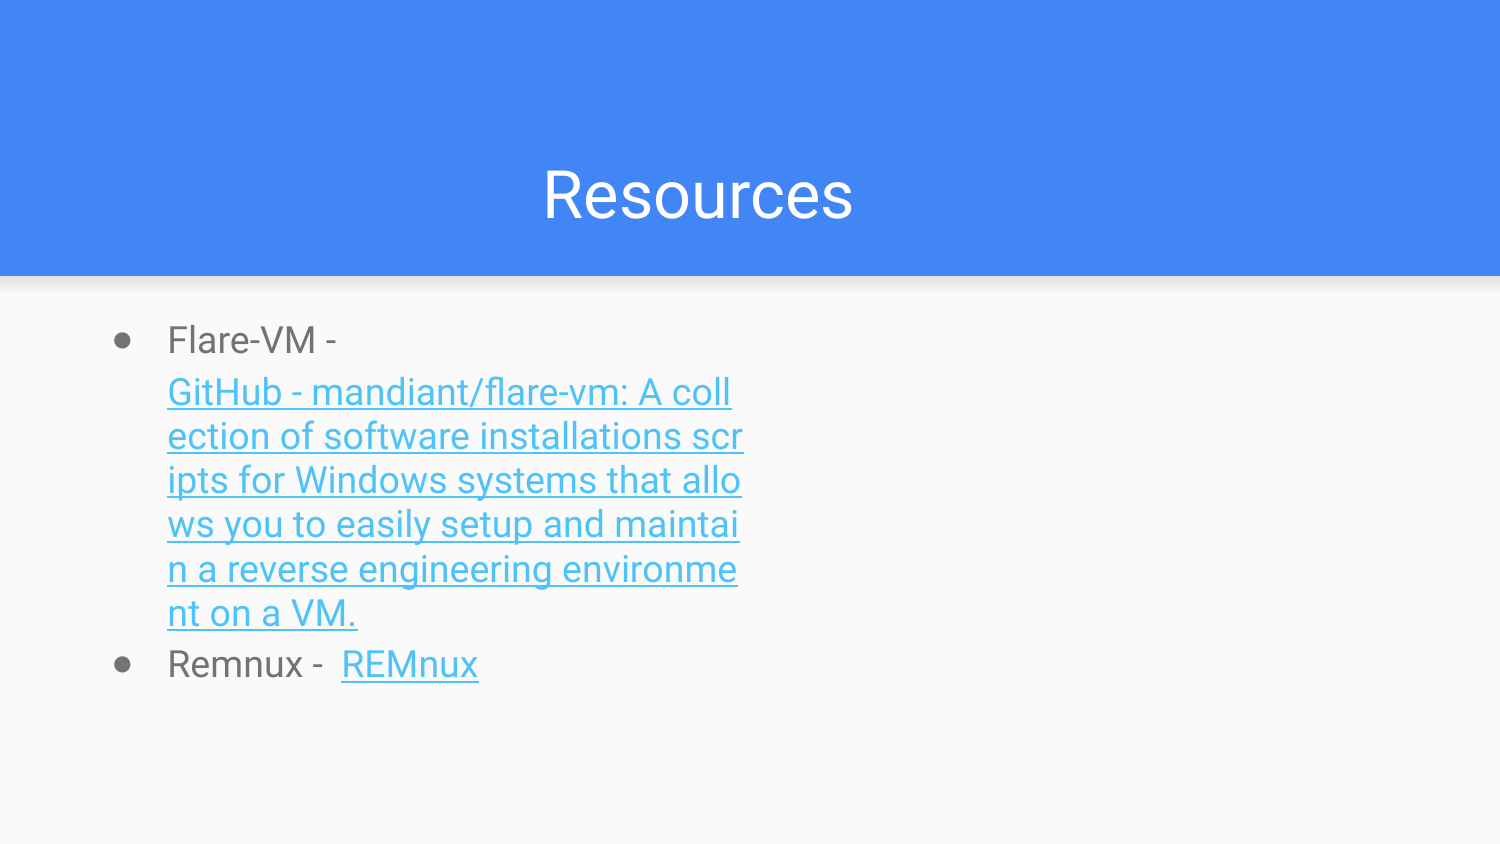

# Resources
Flare-VM - GitHub - mandiant/flare-vm: A collection of software installations scripts for Windows systems that allows you to easily setup and maintain a reverse engineering environment on a VM.
Remnux -  REMnux